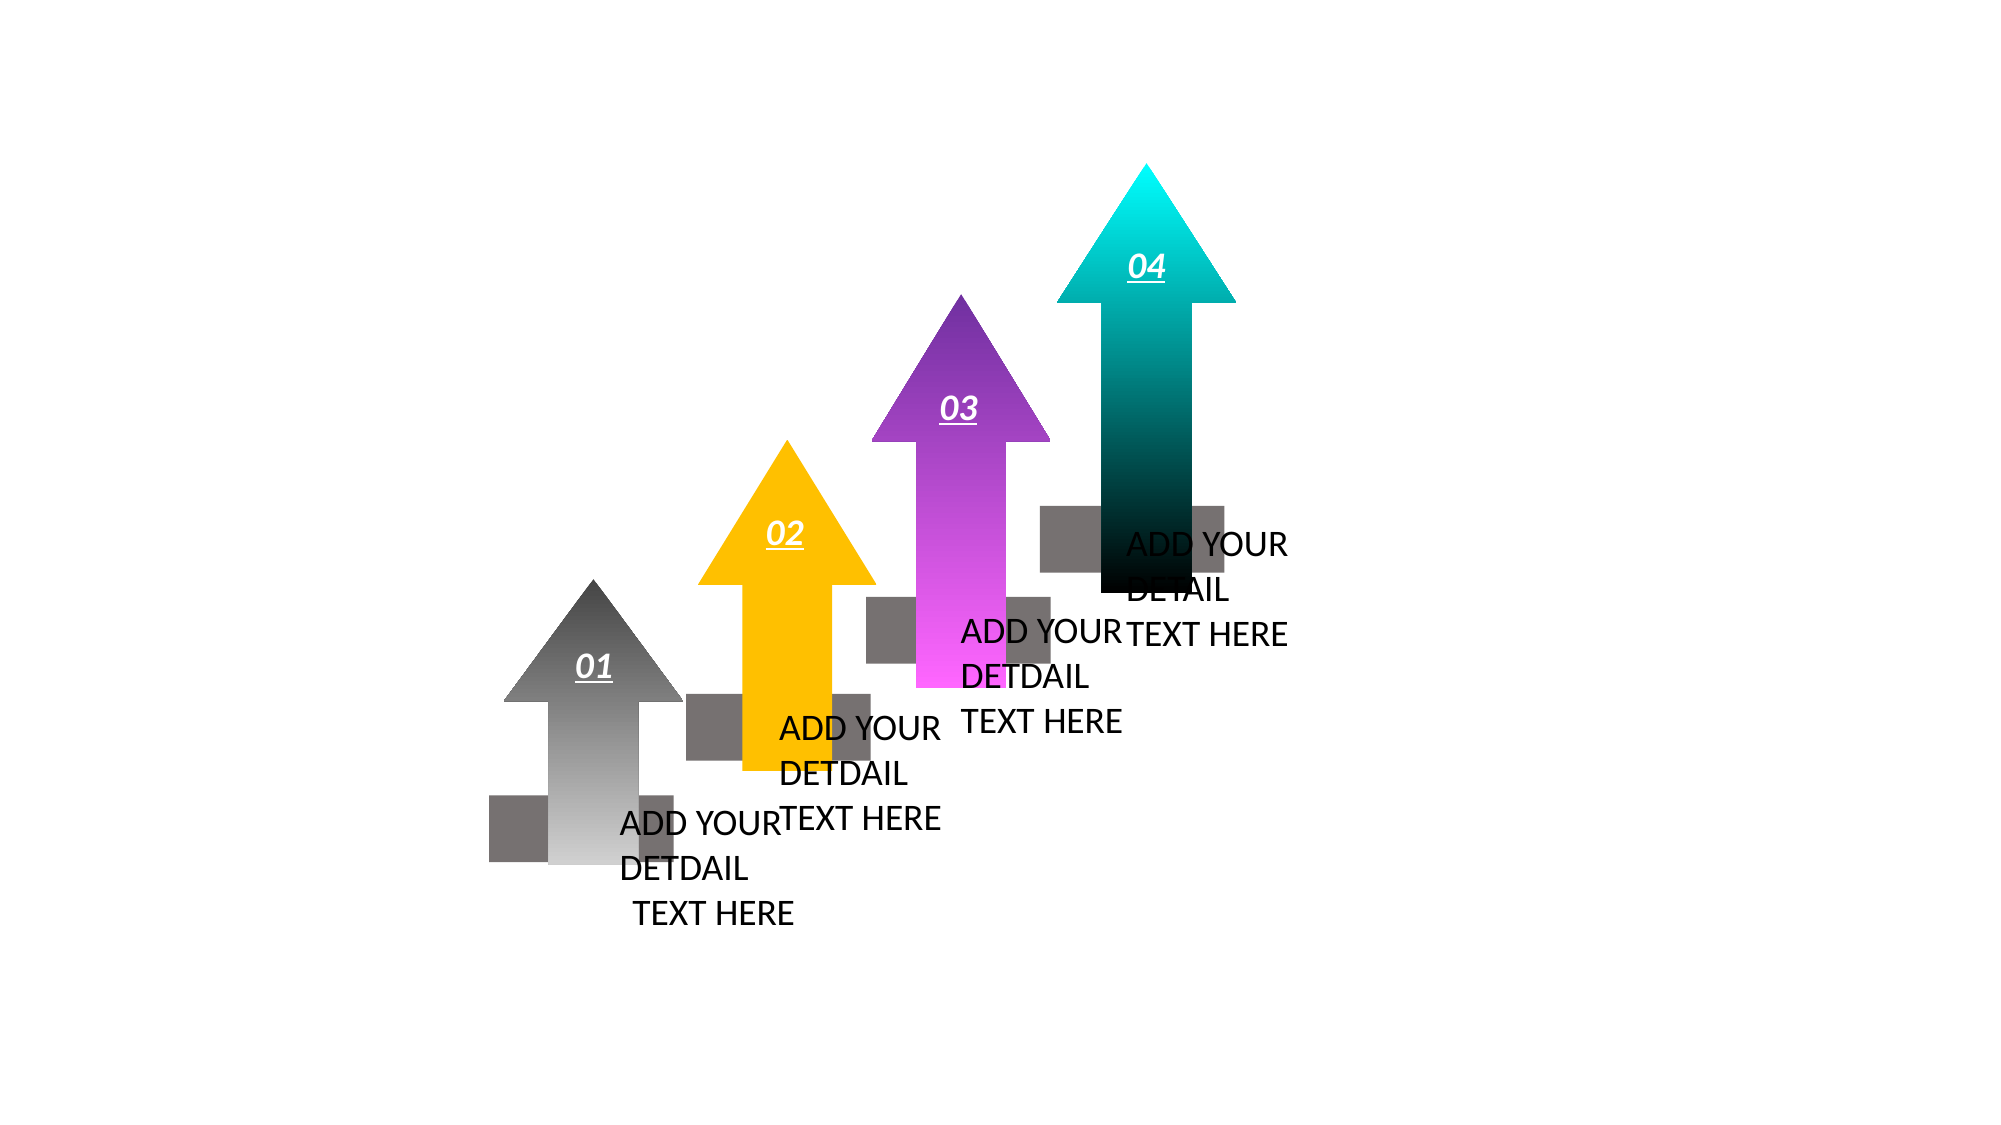

04

03

02

ADD YOUR
DETAIL
TEXT HERE

ADD YOUR
DETDAIL
TEXT HERE
01

ADD YOUR
DETDAIL
TEXT HERE
ADD YOUR DETDAIL
TEXT HERE